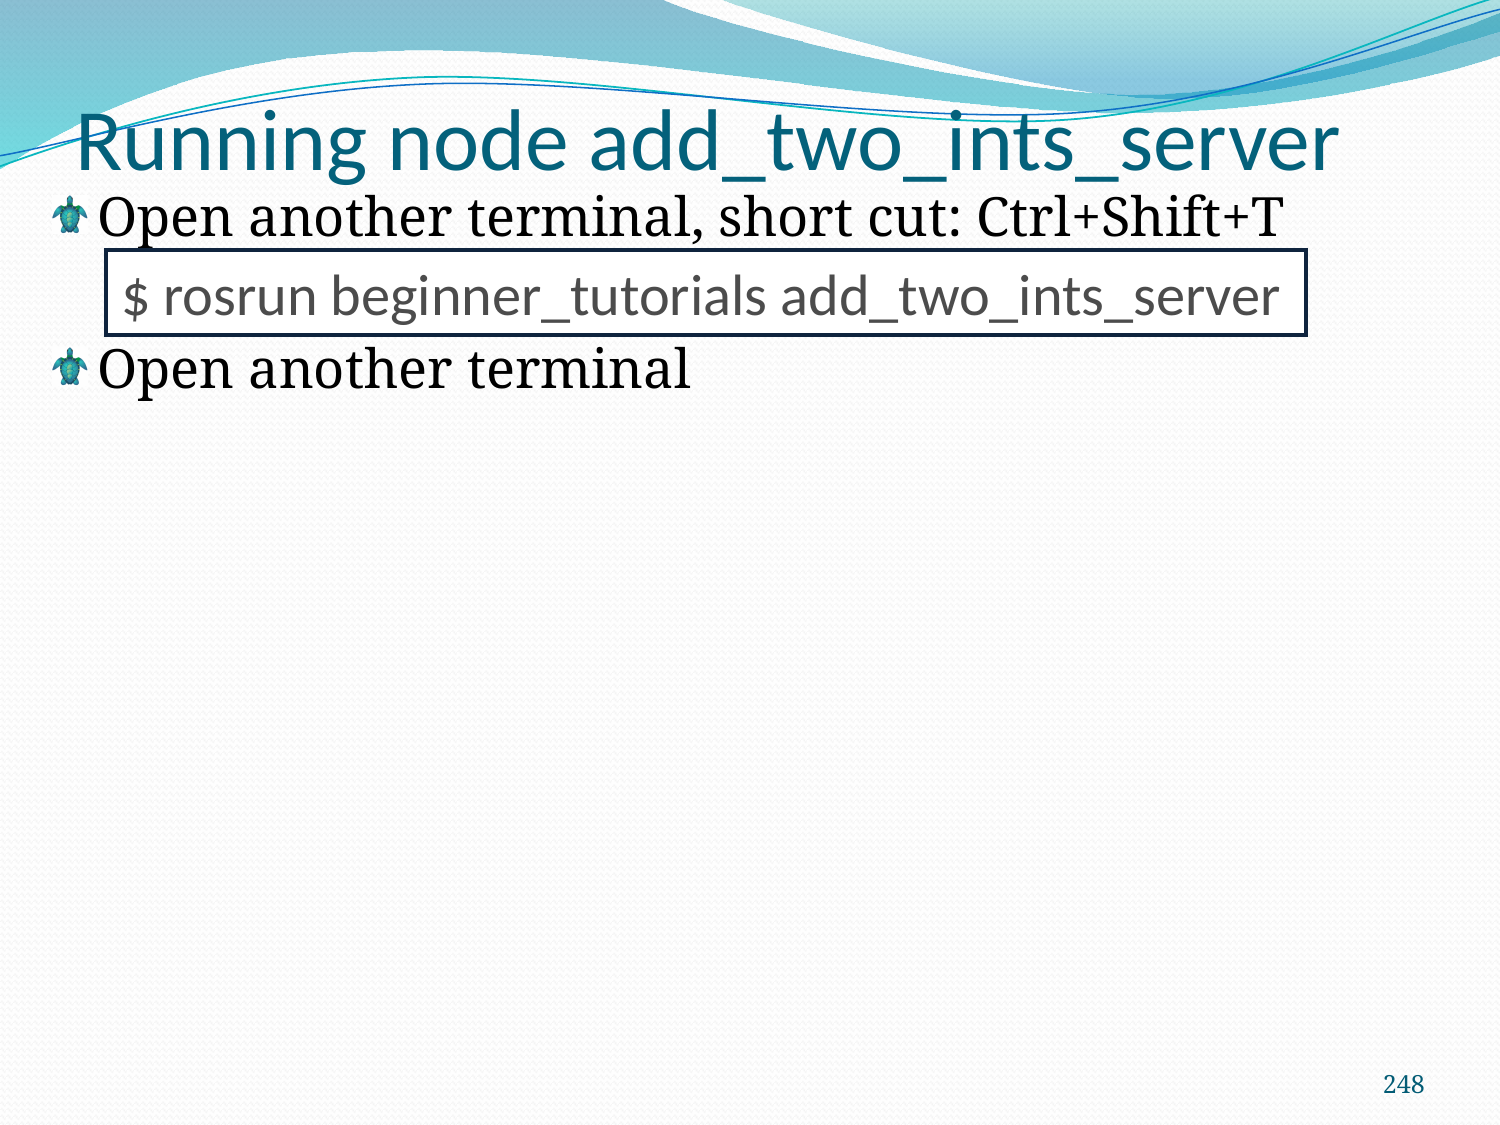

Running node add_two_ints_server
Open another terminal, short cut: Ctrl+Shift+T

Open another terminal

$ rosrun beginner_tutorials add_two_ints_server
248